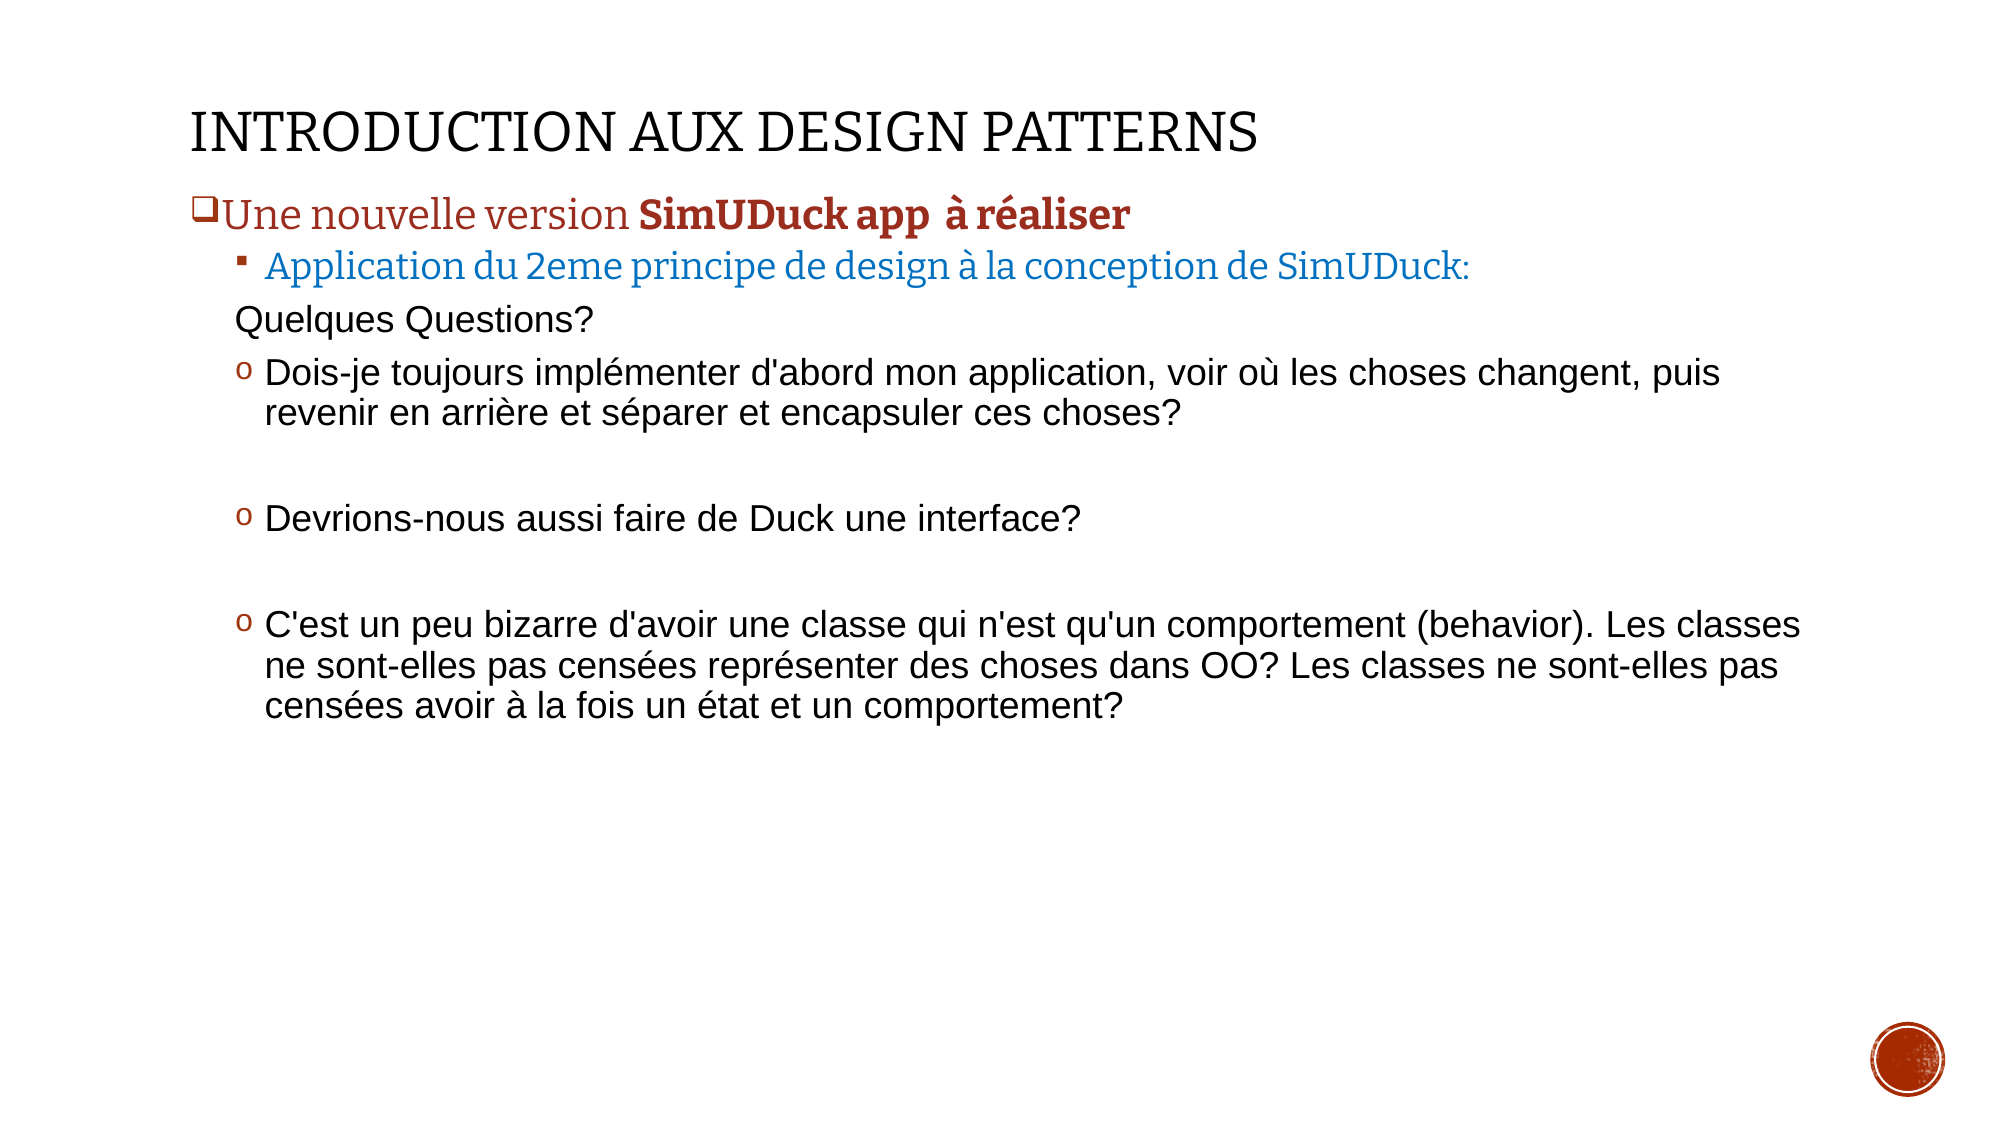

# Introduction aux Design Patterns
Une nouvelle version SimUDuck app  à réaliser
Application du 2eme principe de design à la conception de SimUDuck:
Quelques Questions?
Dois-je toujours implémenter d'abord mon application, voir où les choses changent, puis revenir en arrière et séparer et encapsuler ces choses?

Devrions-nous aussi faire de Duck une interface?

C'est un peu bizarre d'avoir une classe qui n'est qu'un comportement (behavior). Les classes ne sont-elles pas censées représenter des choses dans OO? Les classes ne sont-elles pas censées avoir à la fois un état et un comportement?